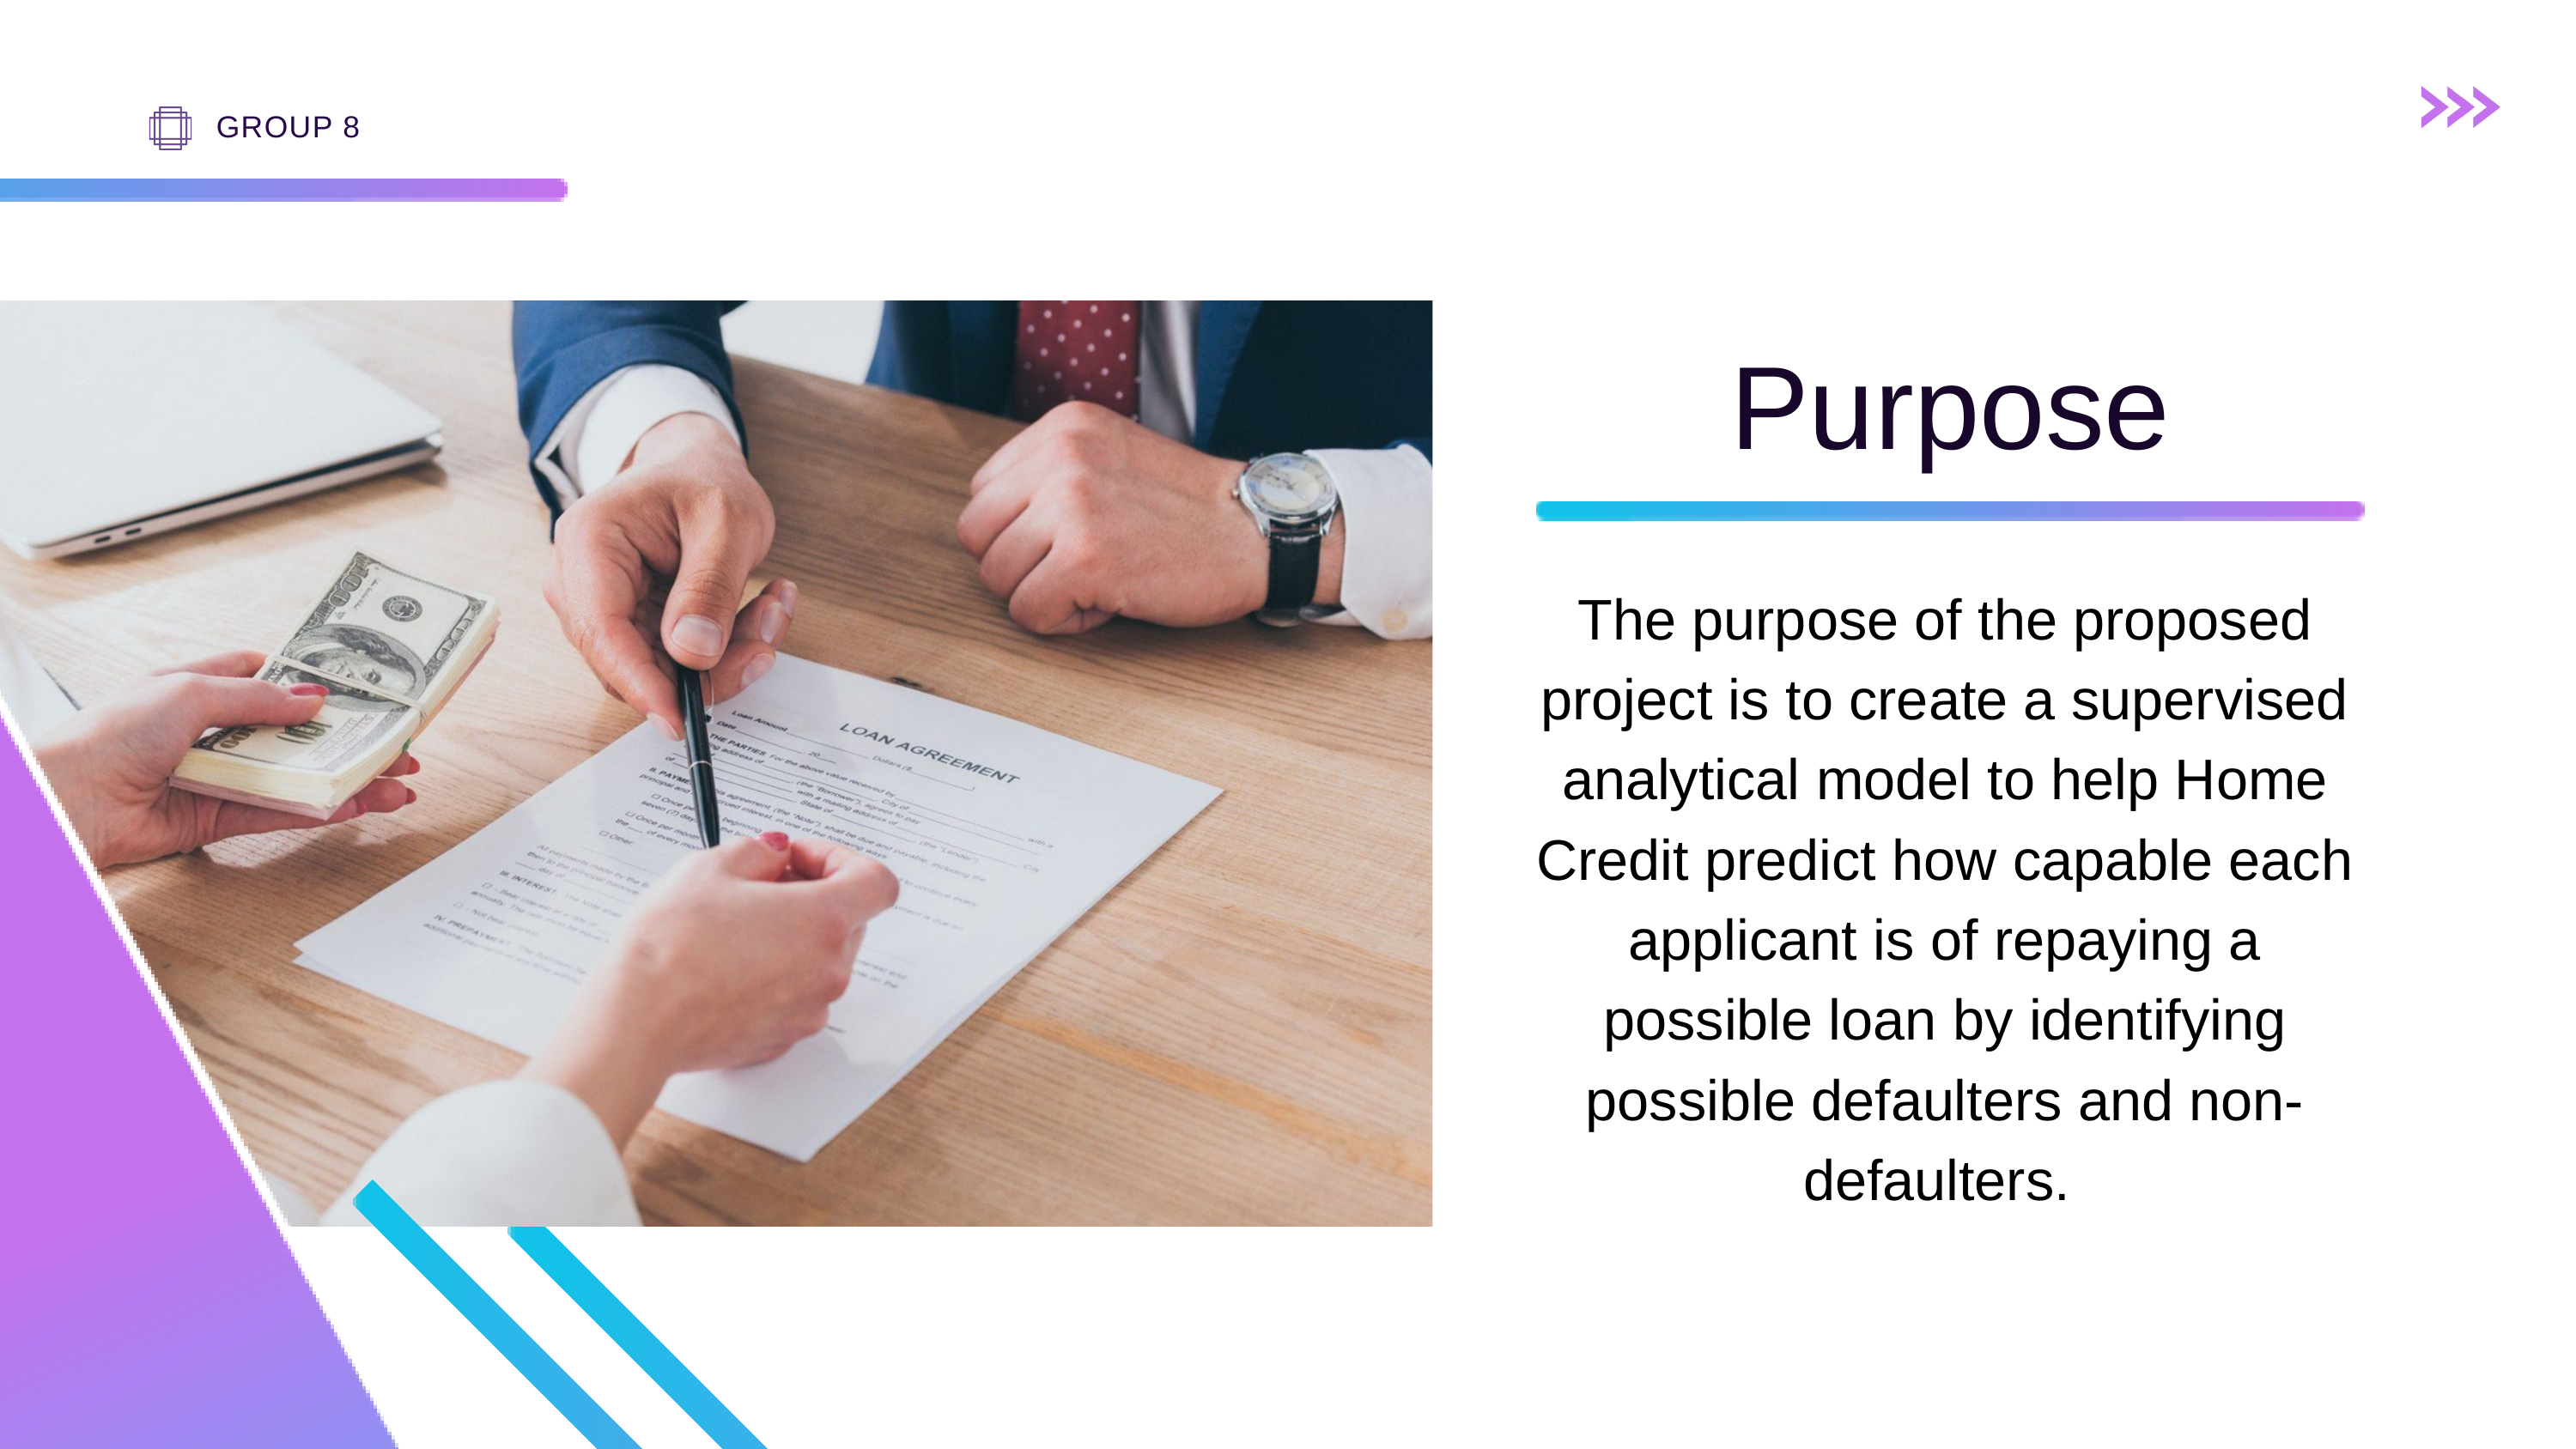

GROUP 8

Purpose

The purpose of the proposed project is to create a supervised analytical model to help Home Credit predict how capable each applicant is of repaying a possible loan by identifying possible defaulters and non-defaulters.